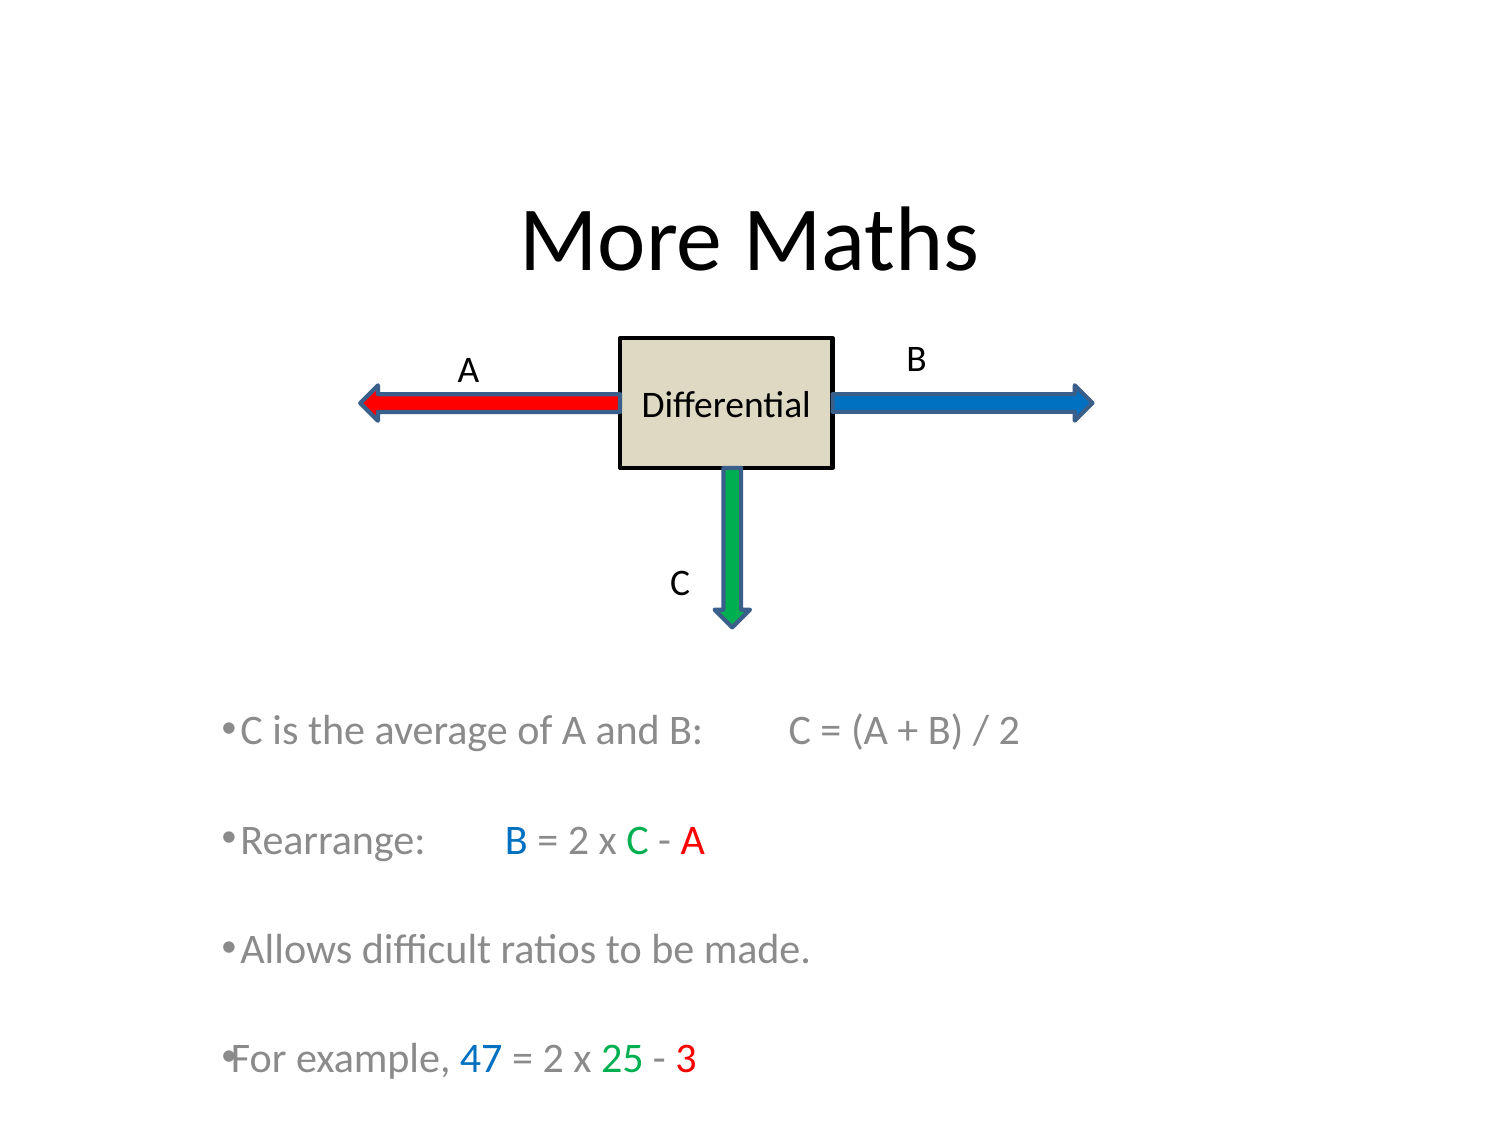

# More Maths
B
A
Differential

C
 C is the average of A and B:	C = (A + B) / 2
 Rearrange:	B = 2 x C - A
 Allows difficult ratios to be made.
For example, 47 = 2 x 25 - 3